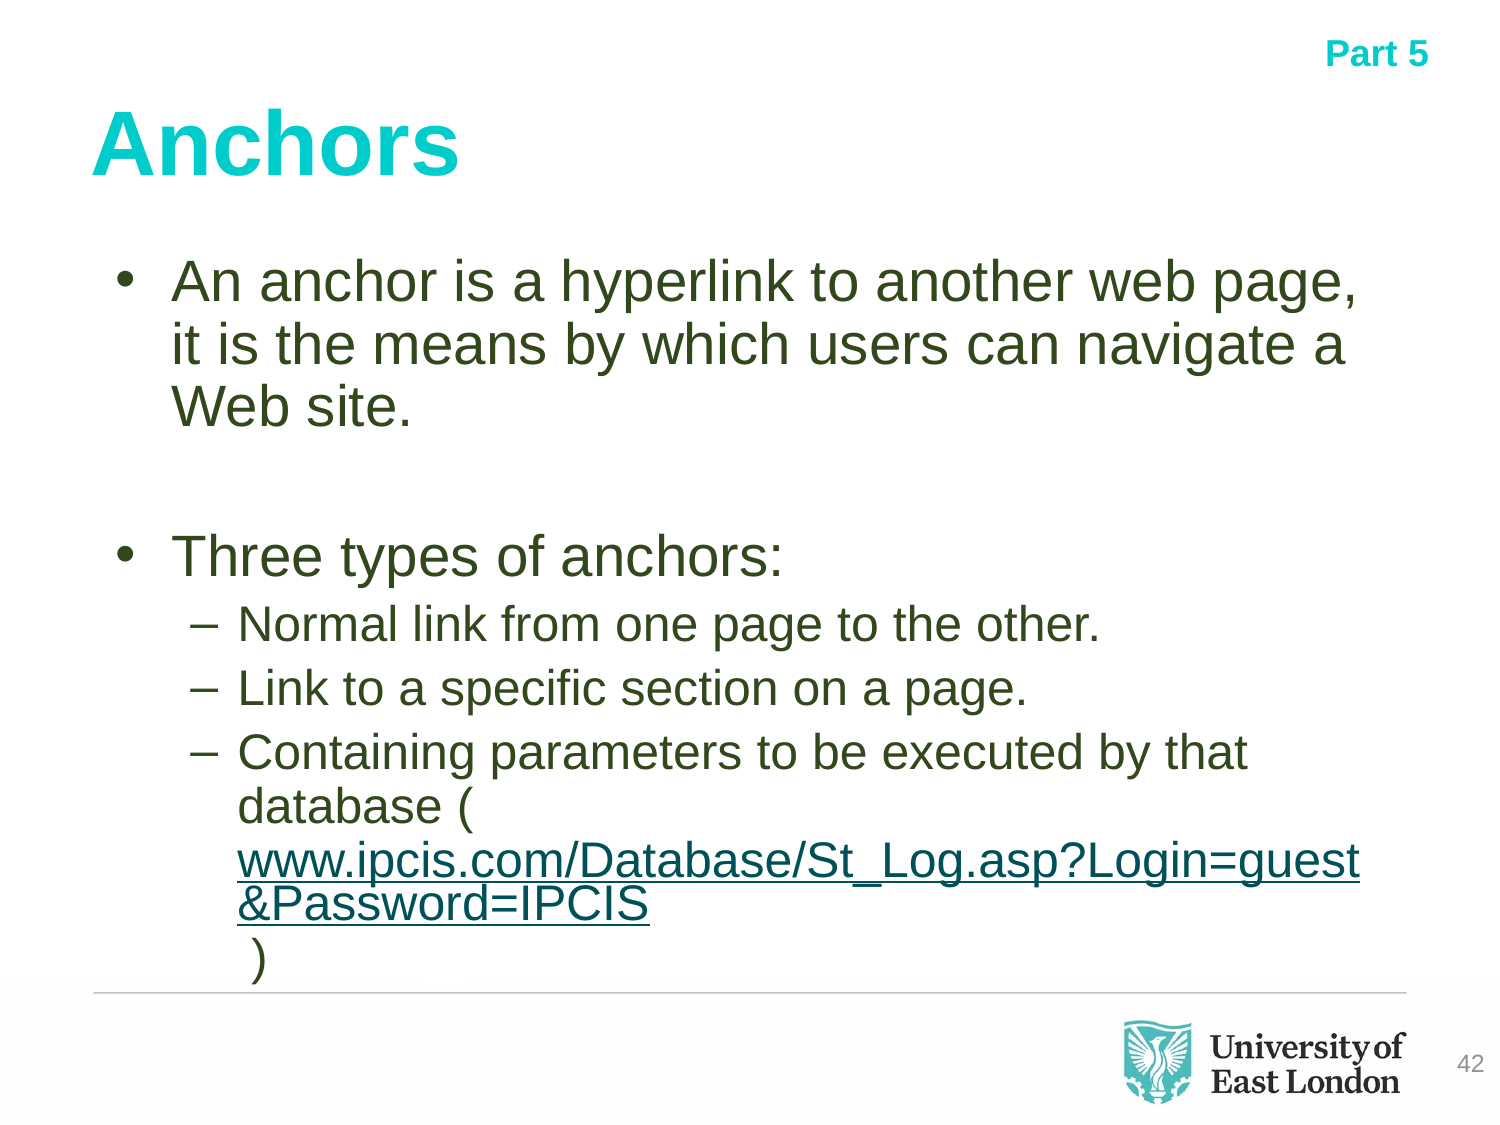

Part 5
# Anchors
An anchor is a hyperlink to another web page, it is the means by which users can navigate a Web site.

Three types of anchors:
Normal link from one page to the other.
Link to a specific section on a page.
Containing parameters to be executed by that database (www.ipcis.com/Database/St_Log.asp?Login=guest&Password=IPCIS )
42